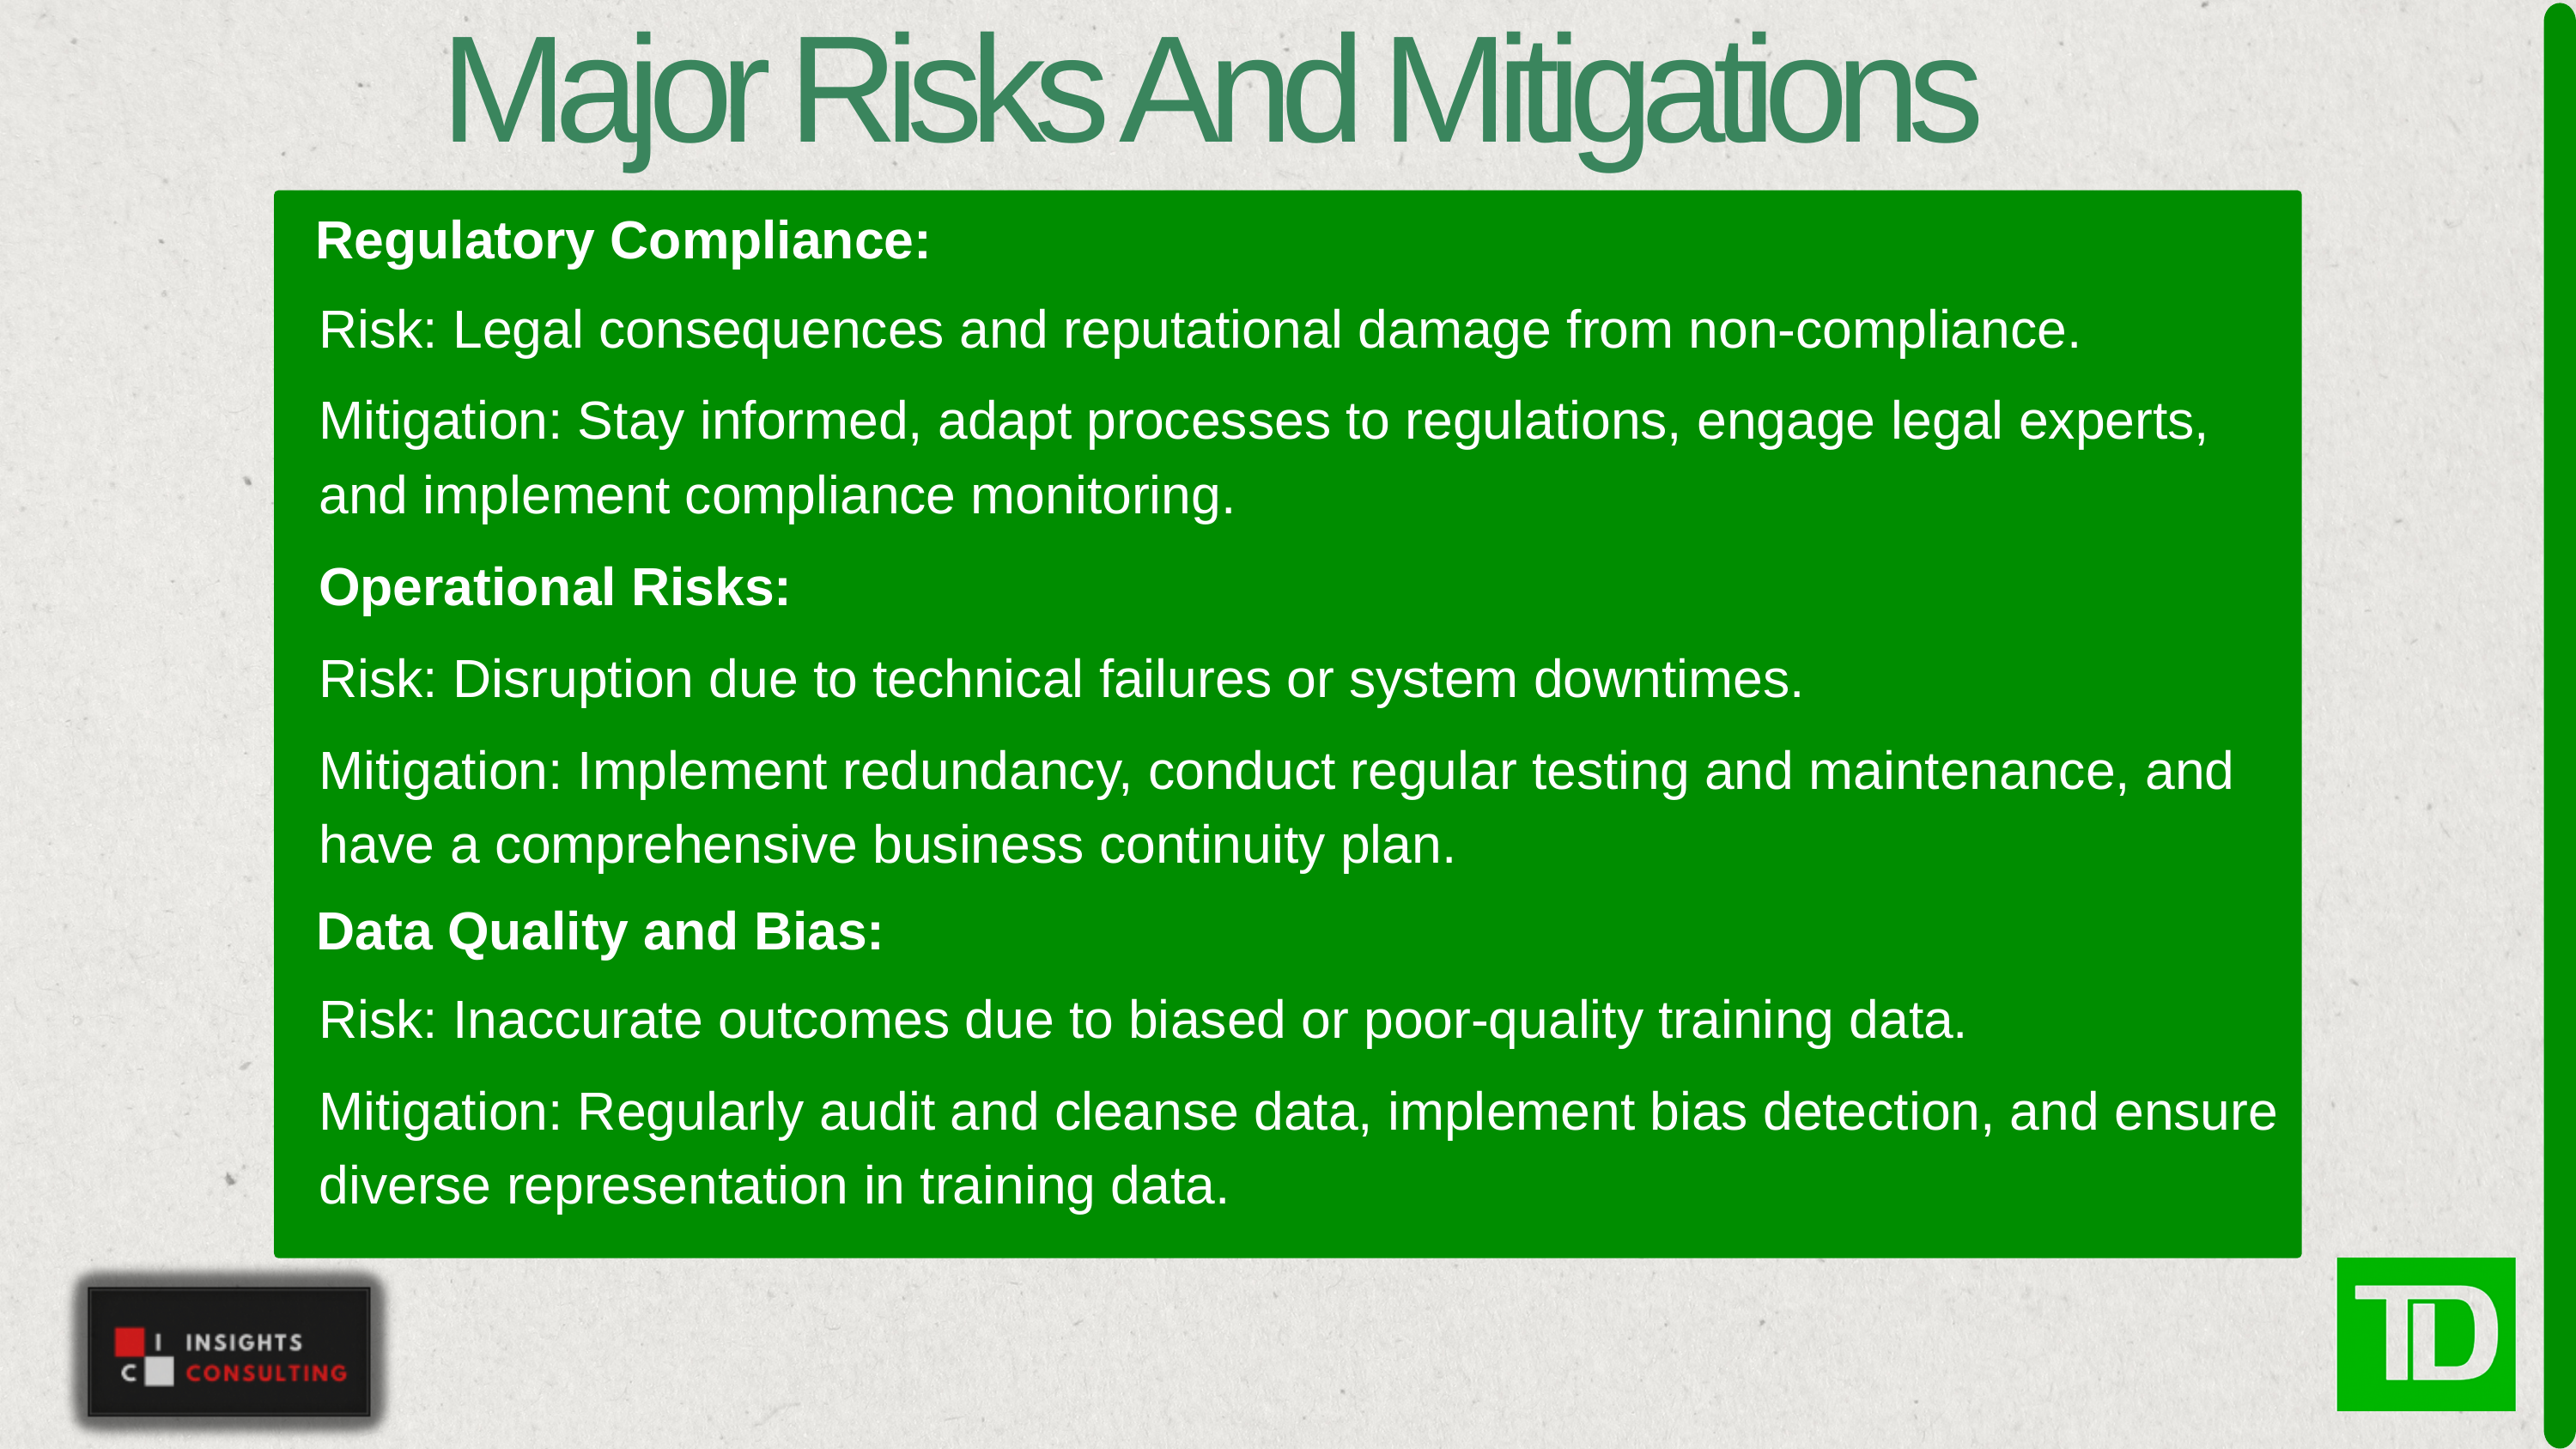

Major Risks And Mitigations
  Regulatory Compliance:
Risk: Legal consequences and reputational damage from non-compliance.
Mitigation: Stay informed, adapt processes to regulations, engage legal experts, and implement compliance monitoring.
Operational Risks:
Risk: Disruption due to technical failures or system downtimes.
Mitigation: Implement redundancy, conduct regular testing and maintenance, and have a comprehensive business continuity plan.
  Data Quality and Bias:
Risk: Inaccurate outcomes due to biased or poor-quality training data.
Mitigation: Regularly audit and cleanse data, implement bias detection, and ensure diverse representation in training data.